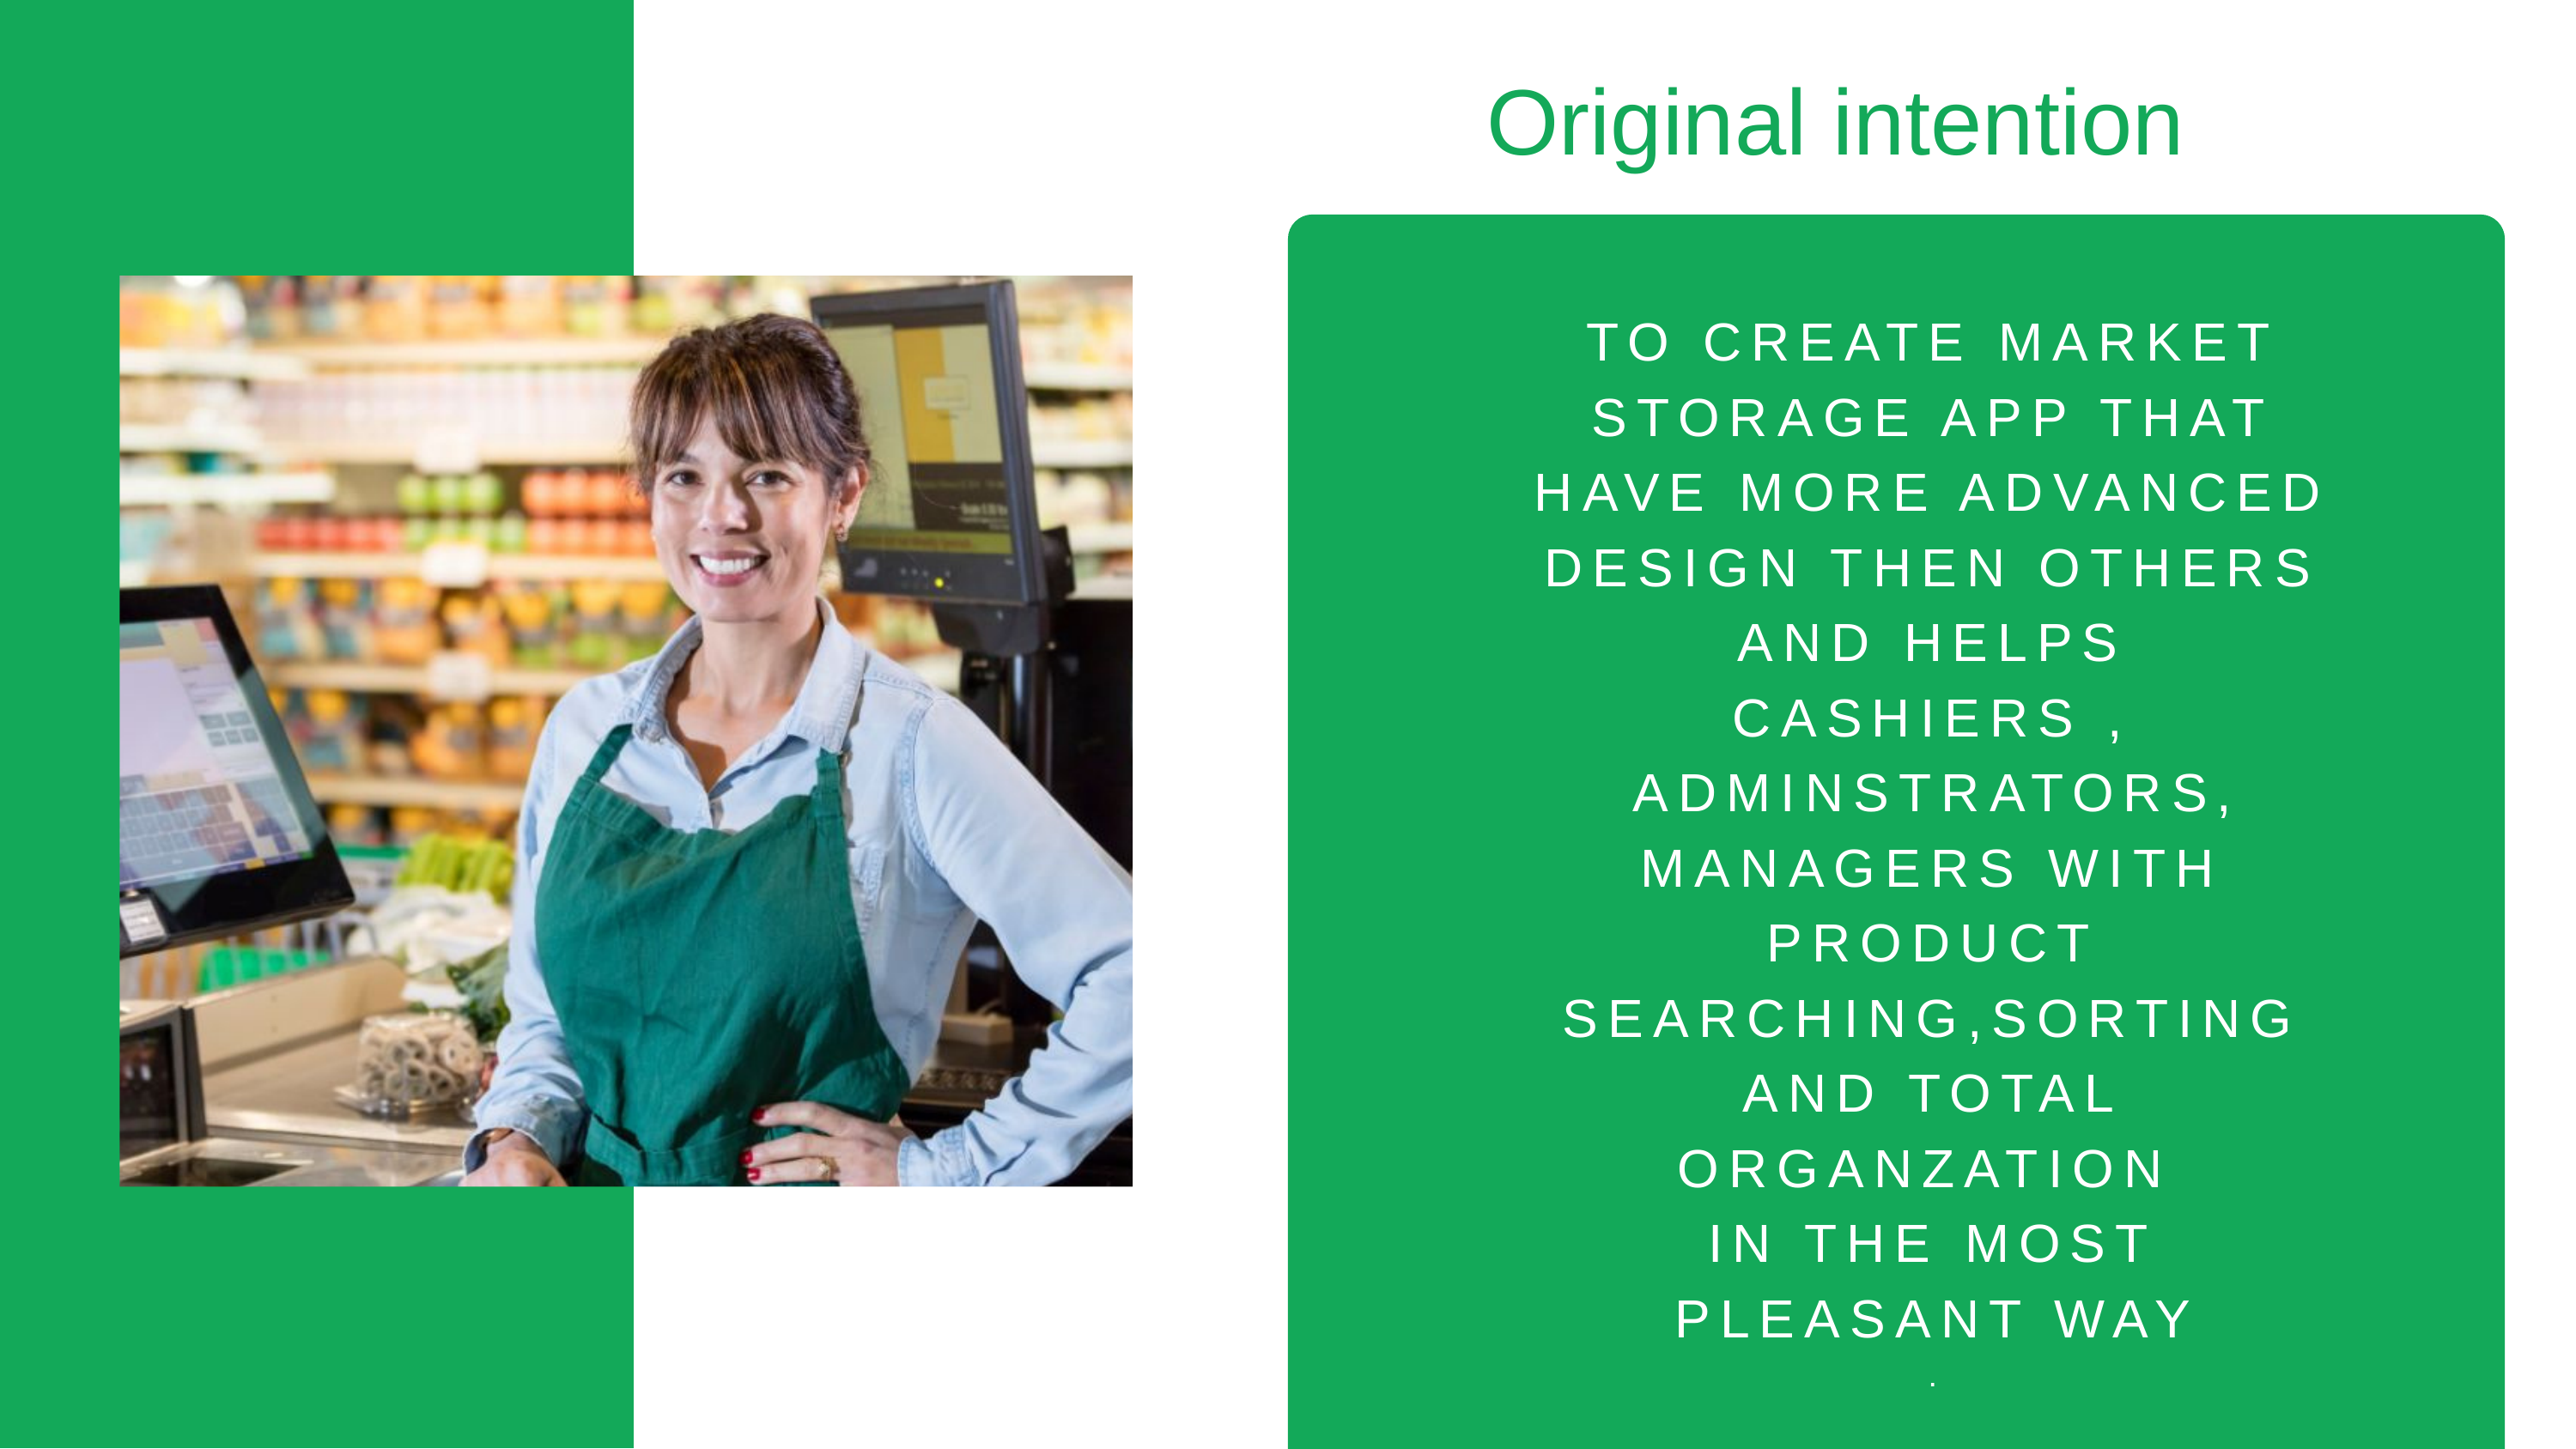

Original intention

TO CREATE MARKET STORAGE APP THAT HAVE MORE ADVANCED DESIGN THEN OTHERS AND HELPS CASHIERS , ADMINSTRATORS,
MANAGERS WITH PRODUCT SEARCHING,SORTING AND TOTAL ORGANZATION
IN THE MOST PLEASANT WAY
.